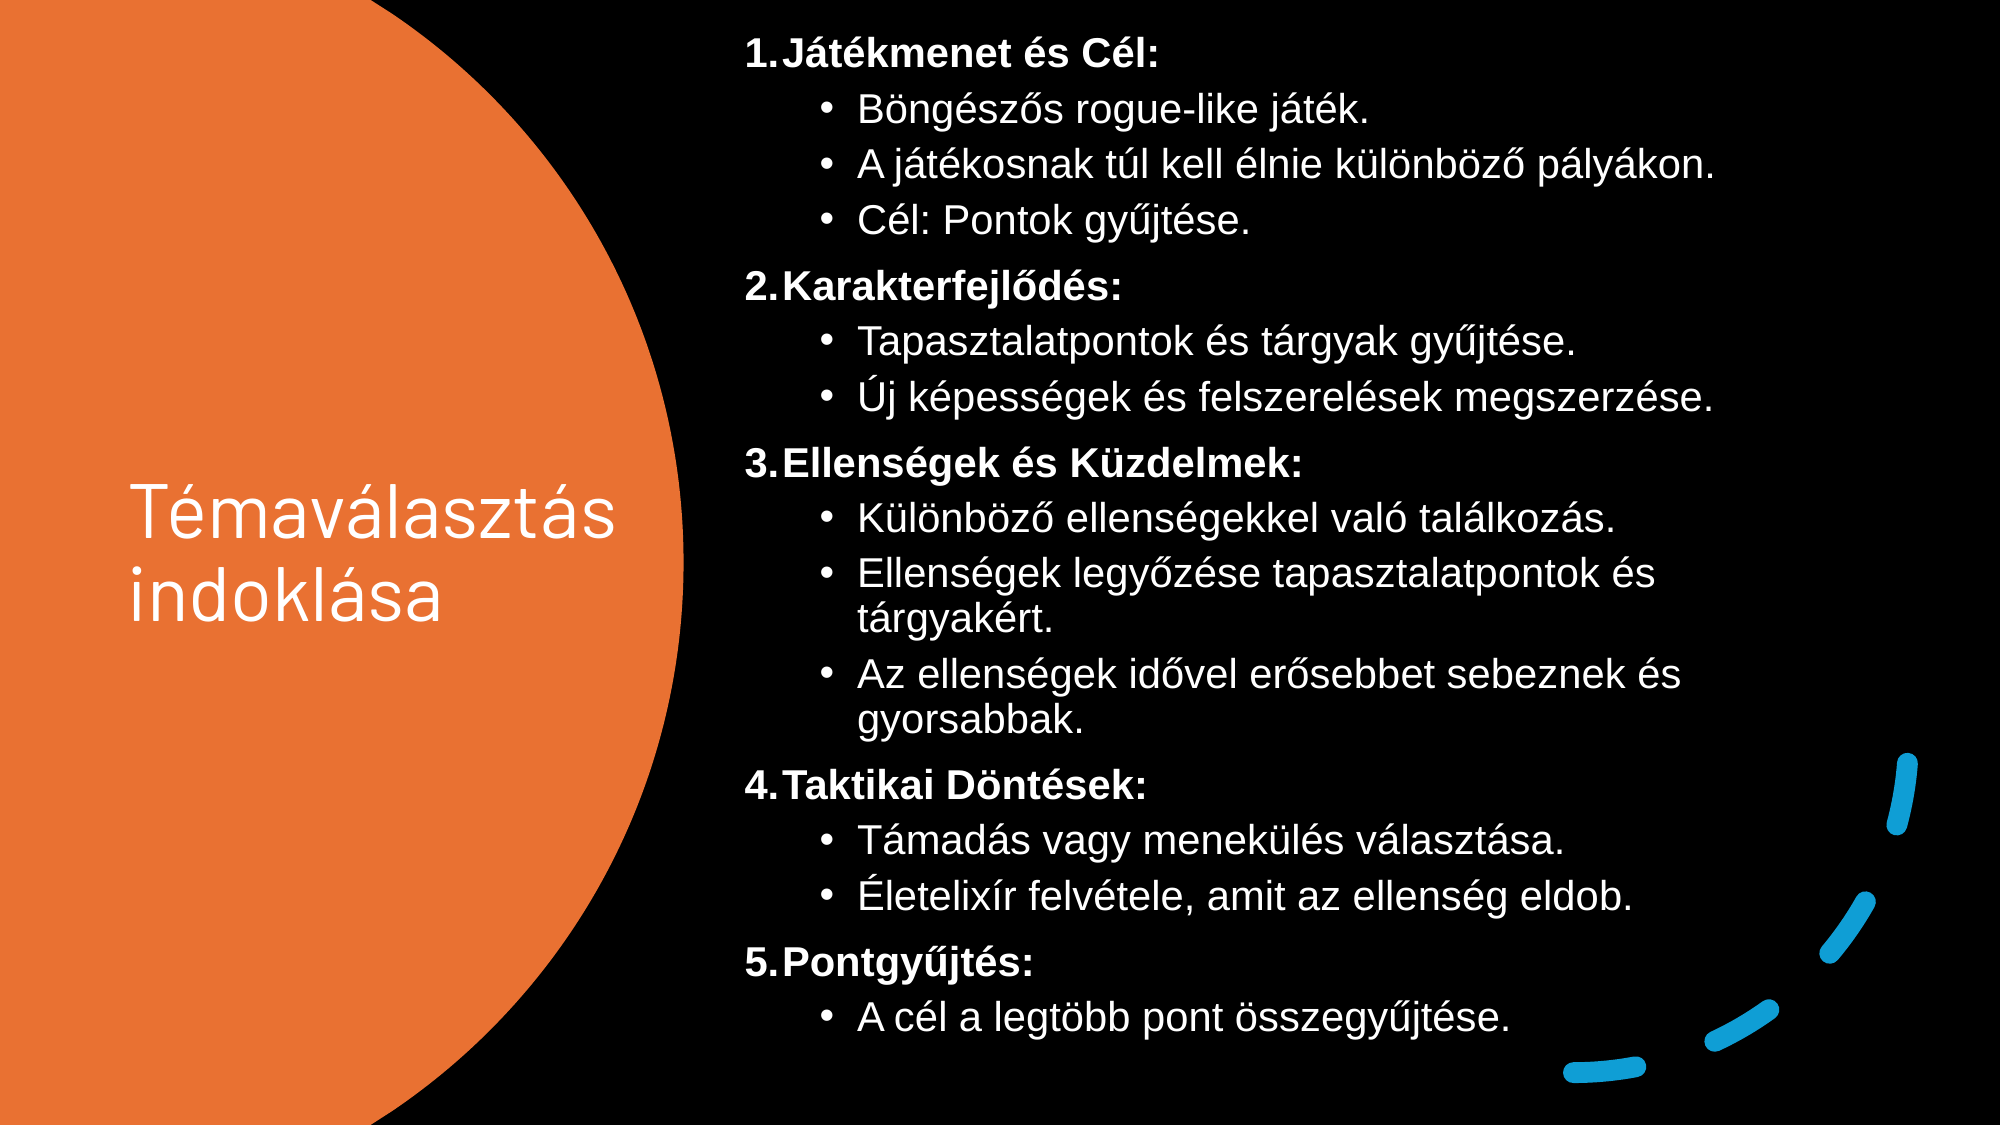

Játékmenet és Cél:
Böngészős rogue-like játék.
A játékosnak túl kell élnie különböző pályákon.
Cél: Pontok gyűjtése.
Karakterfejlődés:
Tapasztalatpontok és tárgyak gyűjtése.
Új képességek és felszerelések megszerzése.
Ellenségek és Küzdelmek:
Különböző ellenségekkel való találkozás.
Ellenségek legyőzése tapasztalatpontok és tárgyakért.
Az ellenségek idővel erősebbet sebeznek és gyorsabbak.
Taktikai Döntések:
Támadás vagy menekülés választása.
Életelixír felvétele, amit az ellenség eldob.
Pontgyűjtés:
A cél a legtöbb pont összegyűjtése.

# Témaválasztás indoklása